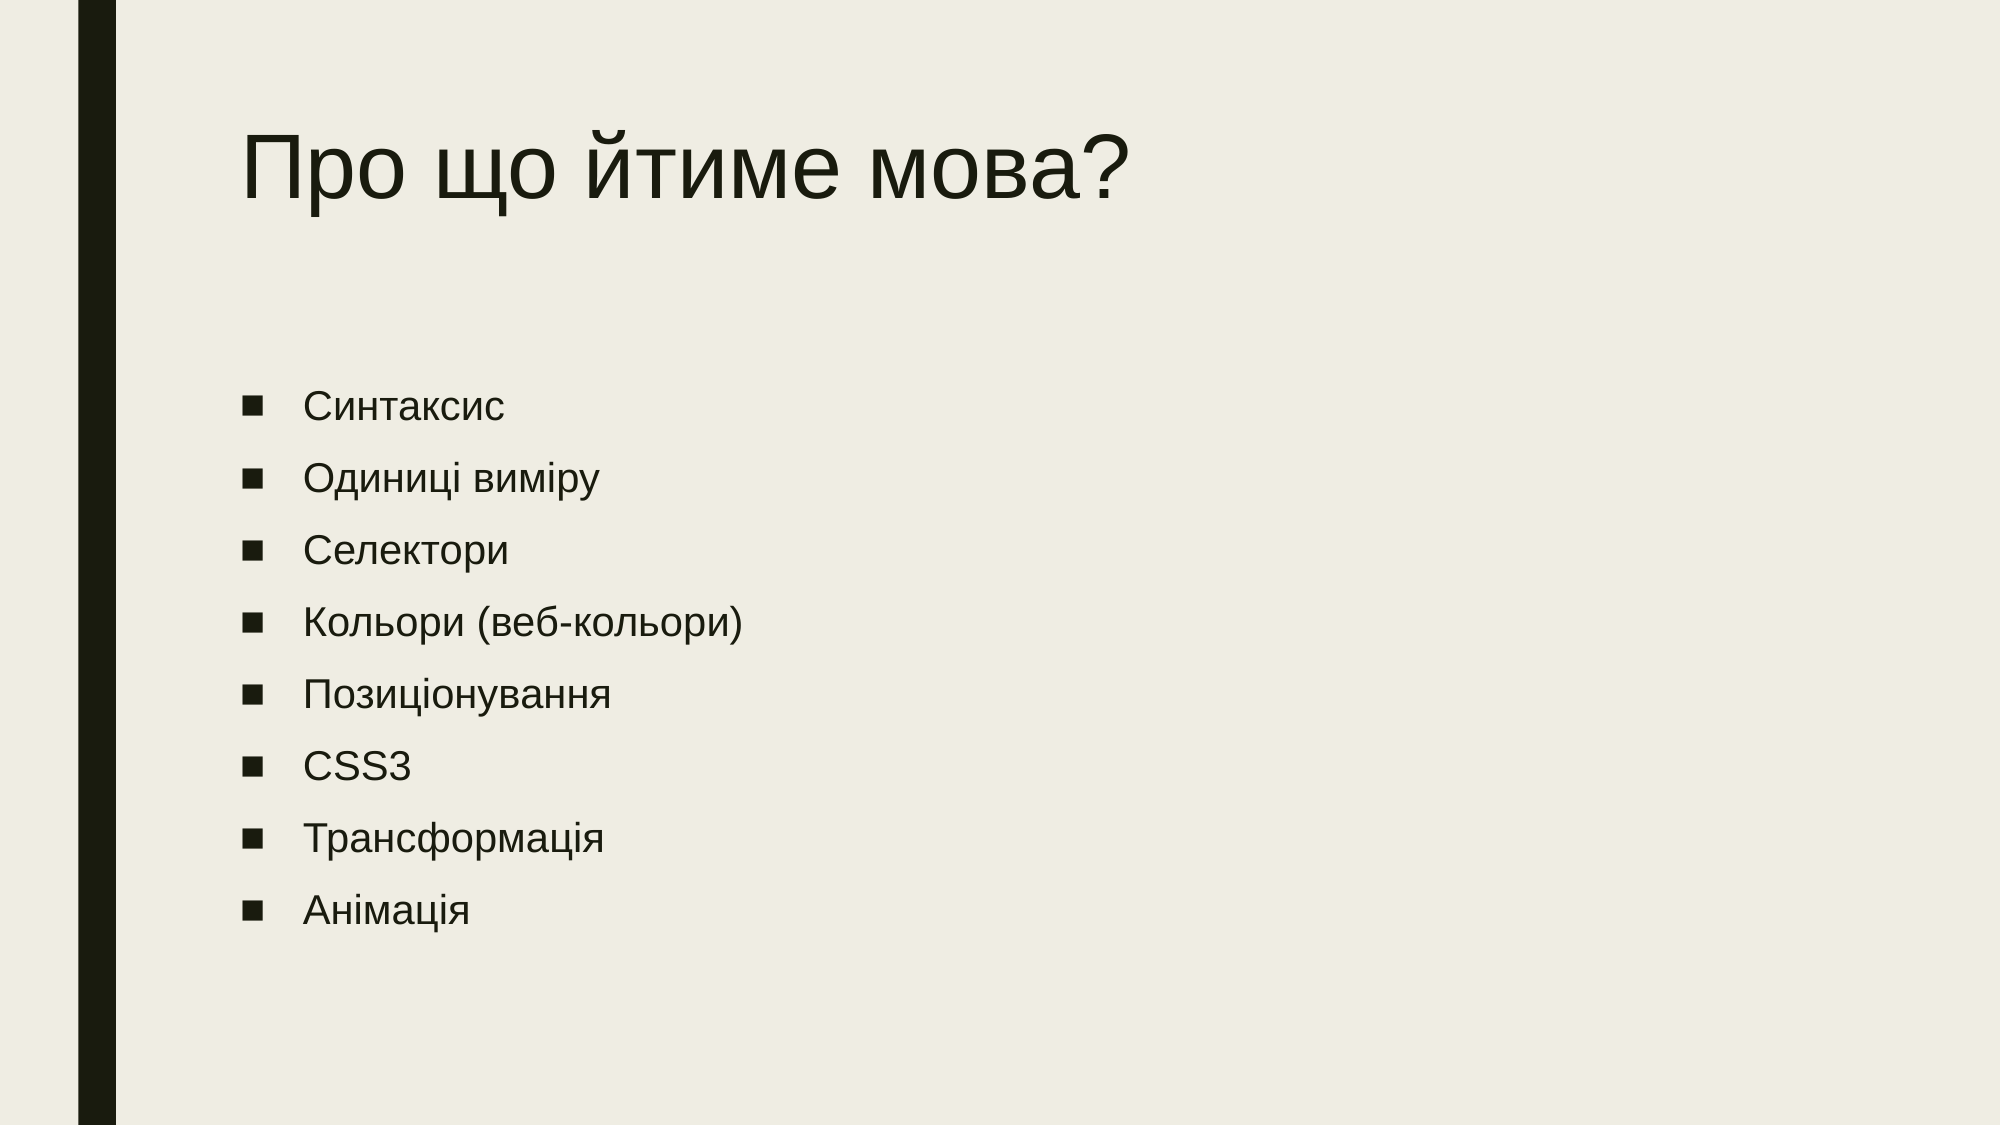

# Про що йтиме мова?
Синтаксис
Одиниці виміру
Селектори
Кольори (веб-кольори)
Позиціонування
CSS3
Трансформація
Анімація